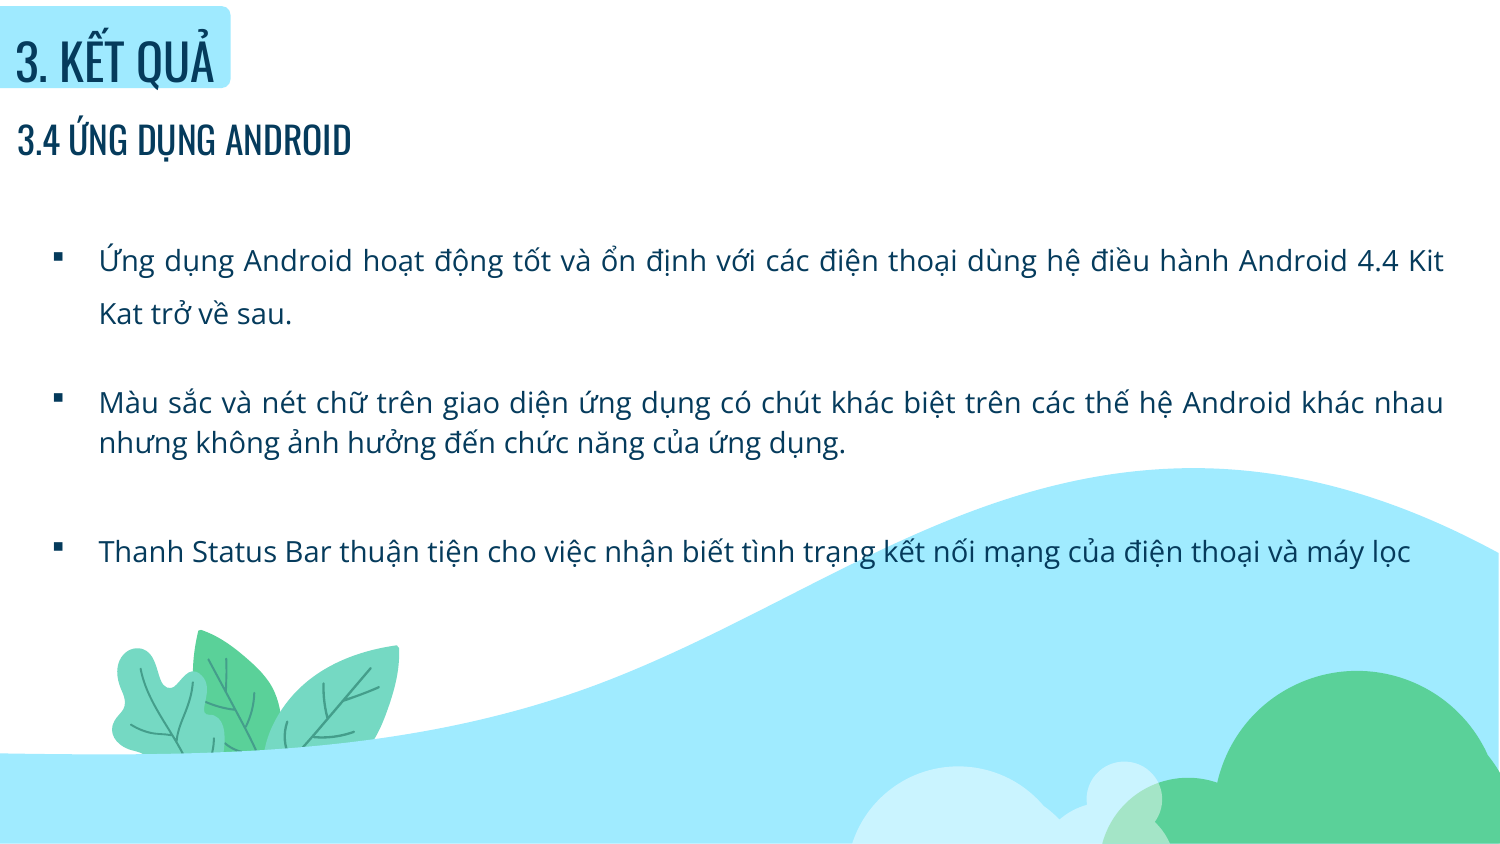

3. KẾT QUẢ
3.4 ỨNG DỤNG ANDROID
Ứng dụng Android hoạt động tốt và ổn định với các điện thoại dùng hệ điều hành Android 4.4 Kit Kat trở về sau.
Màu sắc và nét chữ trên giao diện ứng dụng có chút khác biệt trên các thế hệ Android khác nhau nhưng không ảnh hưởng đến chức năng của ứng dụng.

Thanh Status Bar thuận tiện cho việc nhận biết tình trạng kết nối mạng của điện thoại và máy lọc